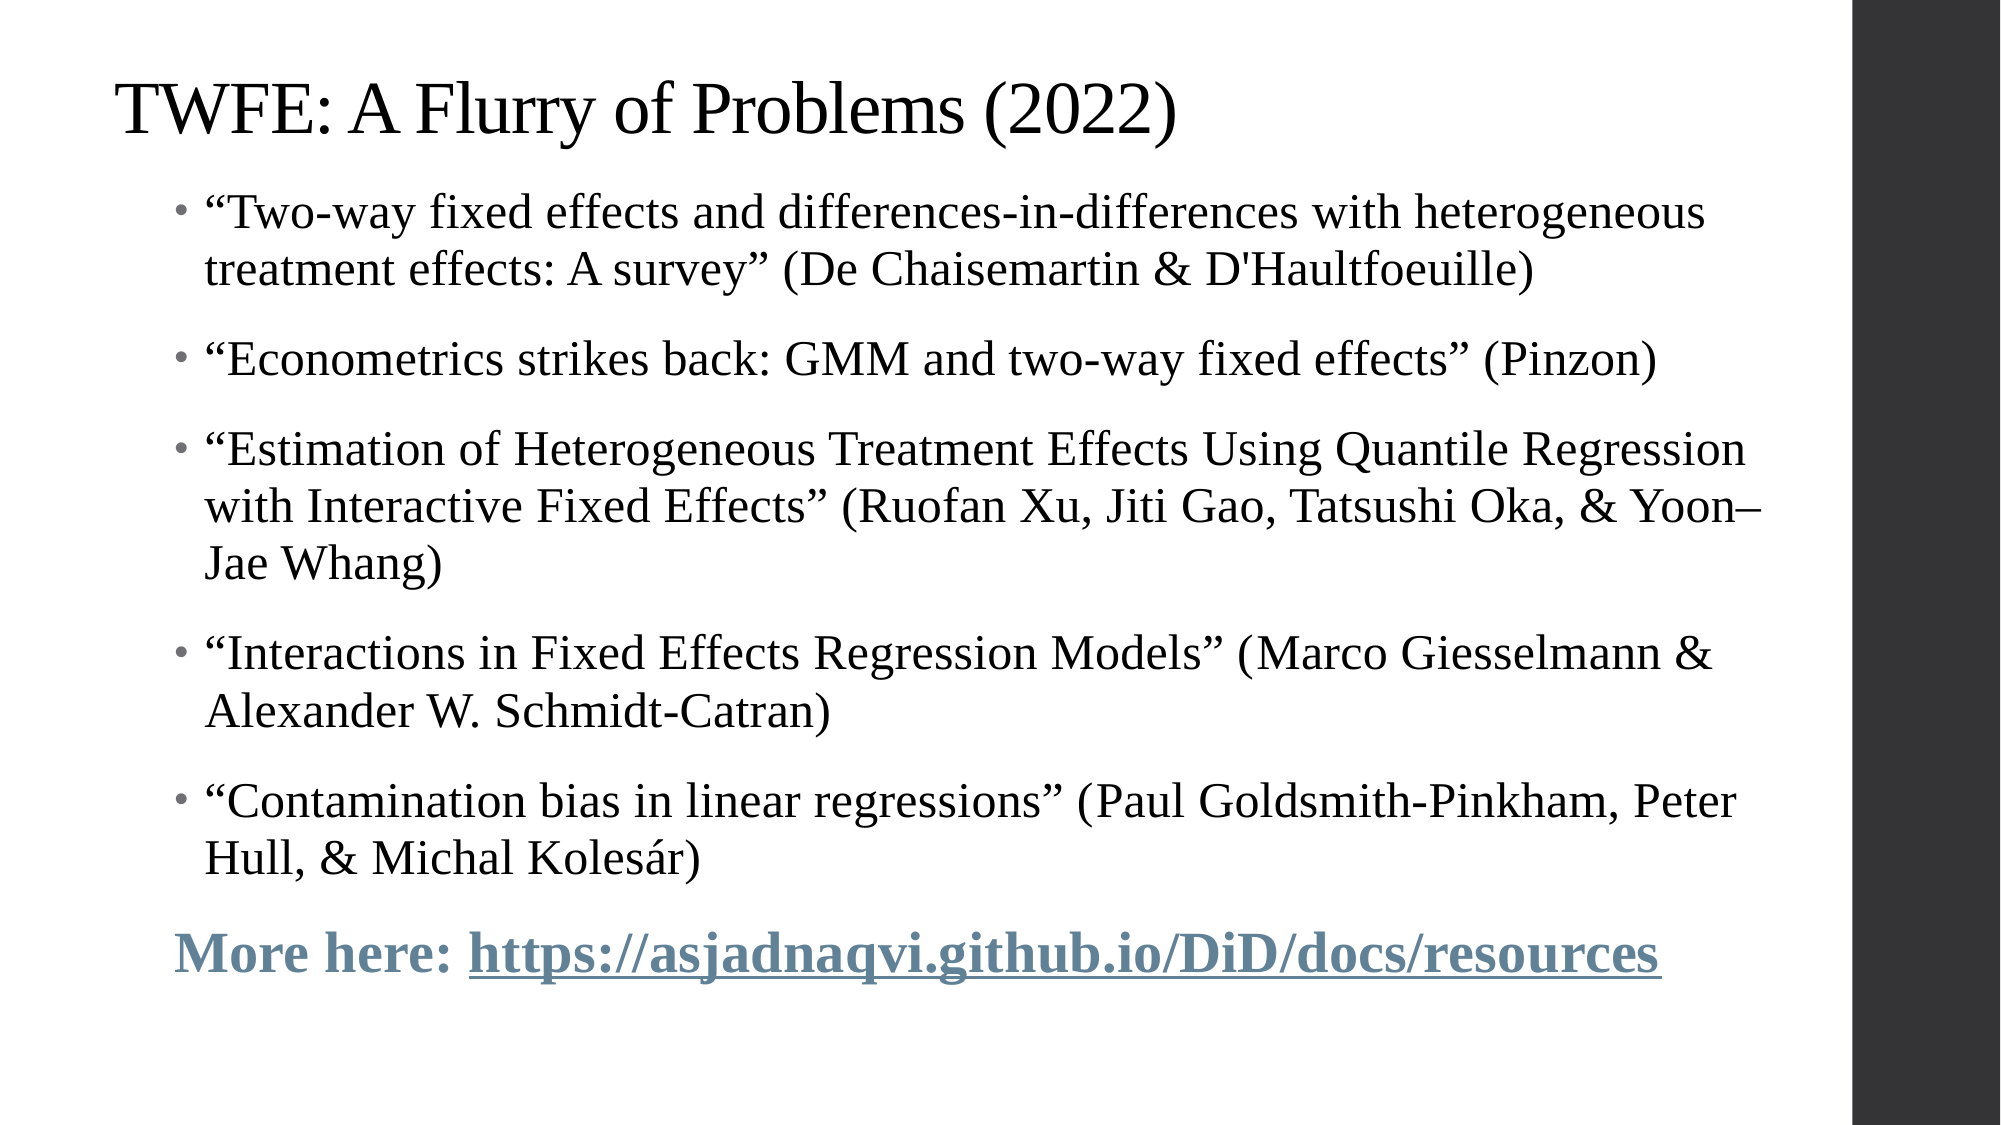

# TWFE: A Flurry of Problems (2022)
“Two-way fixed effects and differences-in-differences with heterogeneous treatment effects: A survey” (De Chaisemartin & D'Haultfoeuille)
“Econometrics strikes back: GMM and two-way fixed effects” (Pinzon)
“Estimation of Heterogeneous Treatment Effects Using Quantile Regression with Interactive Fixed Effects” (Ruofan Xu, Jiti Gao, Tatsushi Oka, & Yoon–Jae Whang)
“Interactions in Fixed Effects Regression Models” (Marco Giesselmann & Alexander W. Schmidt-Catran)
“Contamination bias in linear regressions” (Paul Goldsmith-Pinkham, Peter Hull, & Michal Kolesár)
More here: https://asjadnaqvi.github.io/DiD/docs/resources